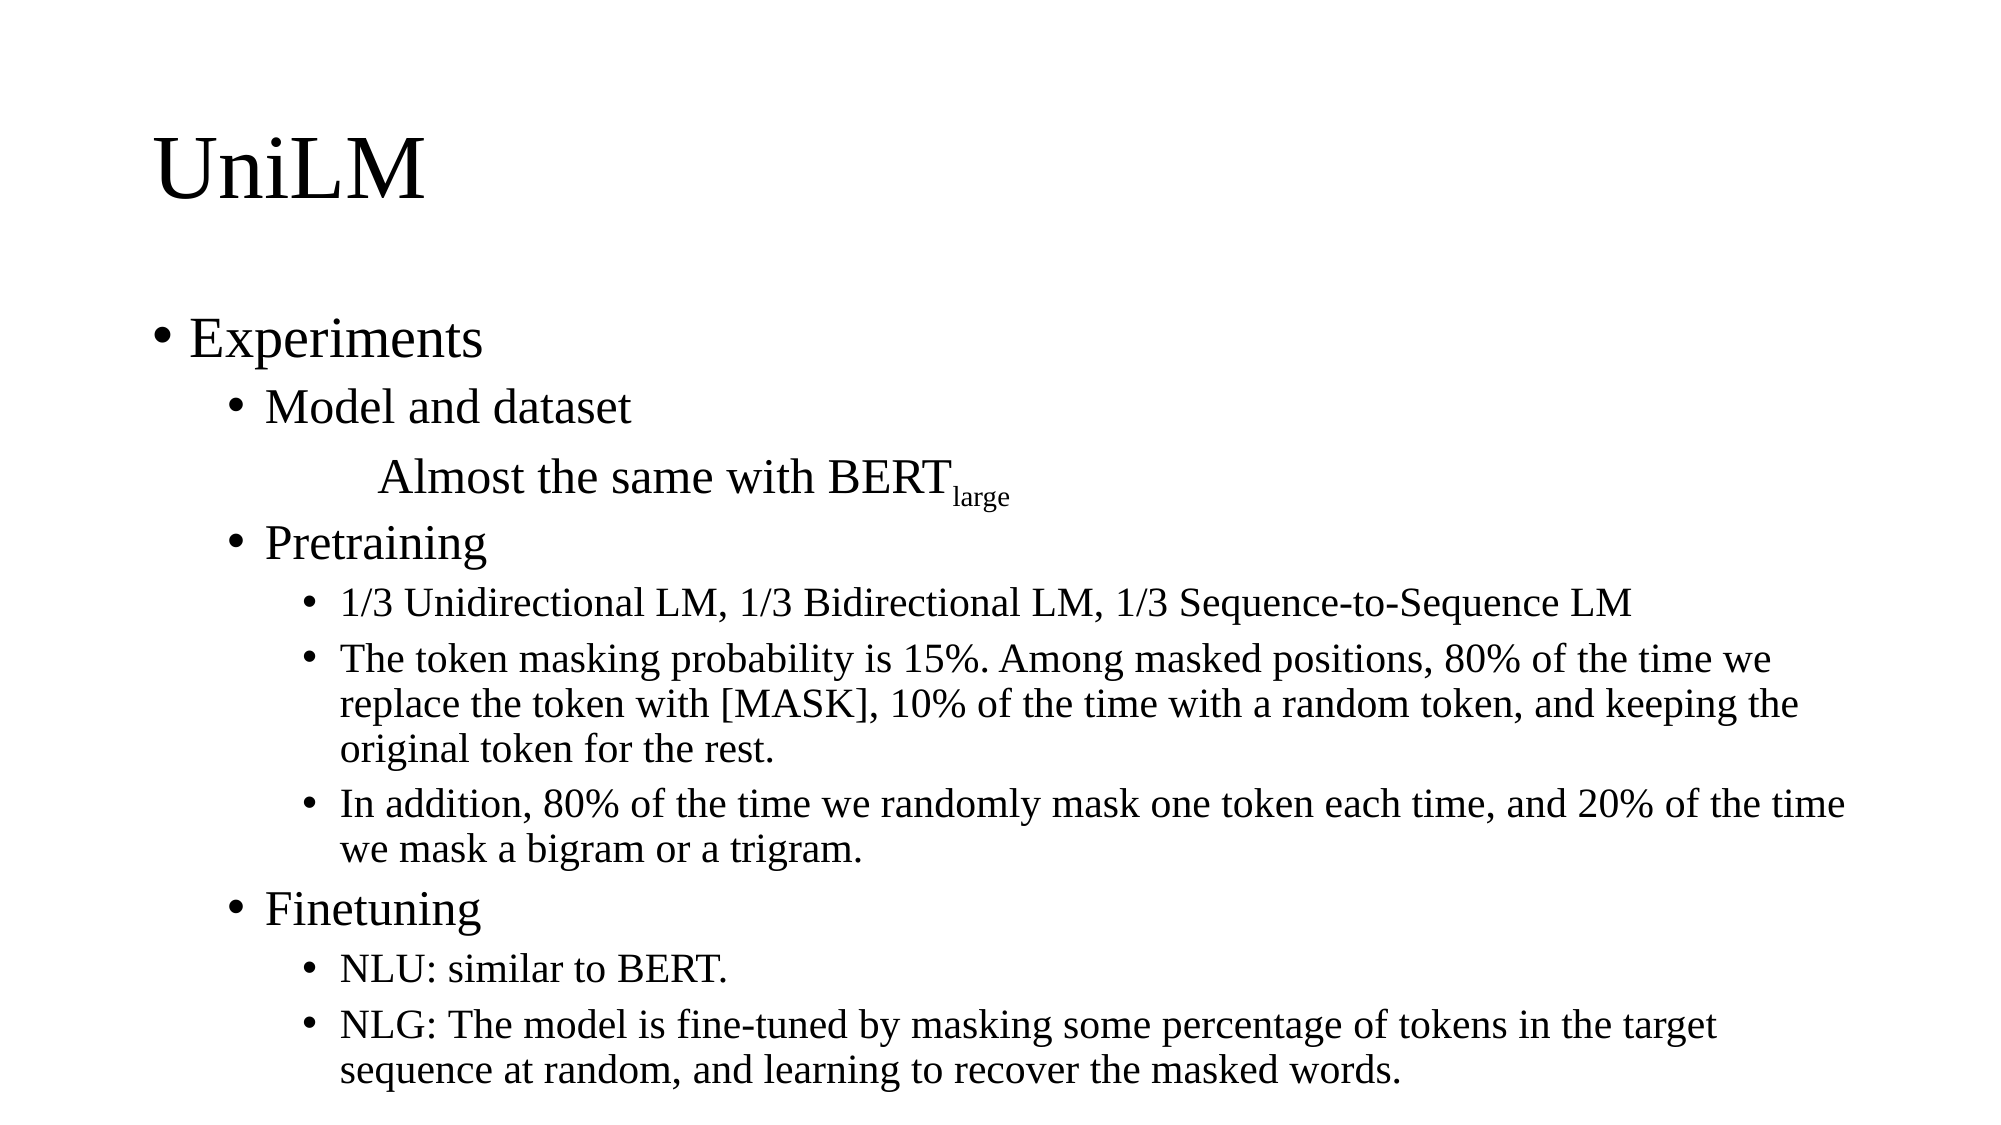

# UniLM
Experiments
Model and dataset
	Almost the same with BERTlarge
Pretraining
1/3 Unidirectional LM, 1/3 Bidirectional LM, 1/3 Sequence-to-Sequence LM
The token masking probability is 15%. Among masked positions, 80% of the time we replace the token with [MASK], 10% of the time with a random token, and keeping the original token for the rest.
In addition, 80% of the time we randomly mask one token each time, and 20% of the time we mask a bigram or a trigram.
Finetuning
NLU: similar to BERT.
NLG: The model is fine-tuned by masking some percentage of tokens in the target sequence at random, and learning to recover the masked words.